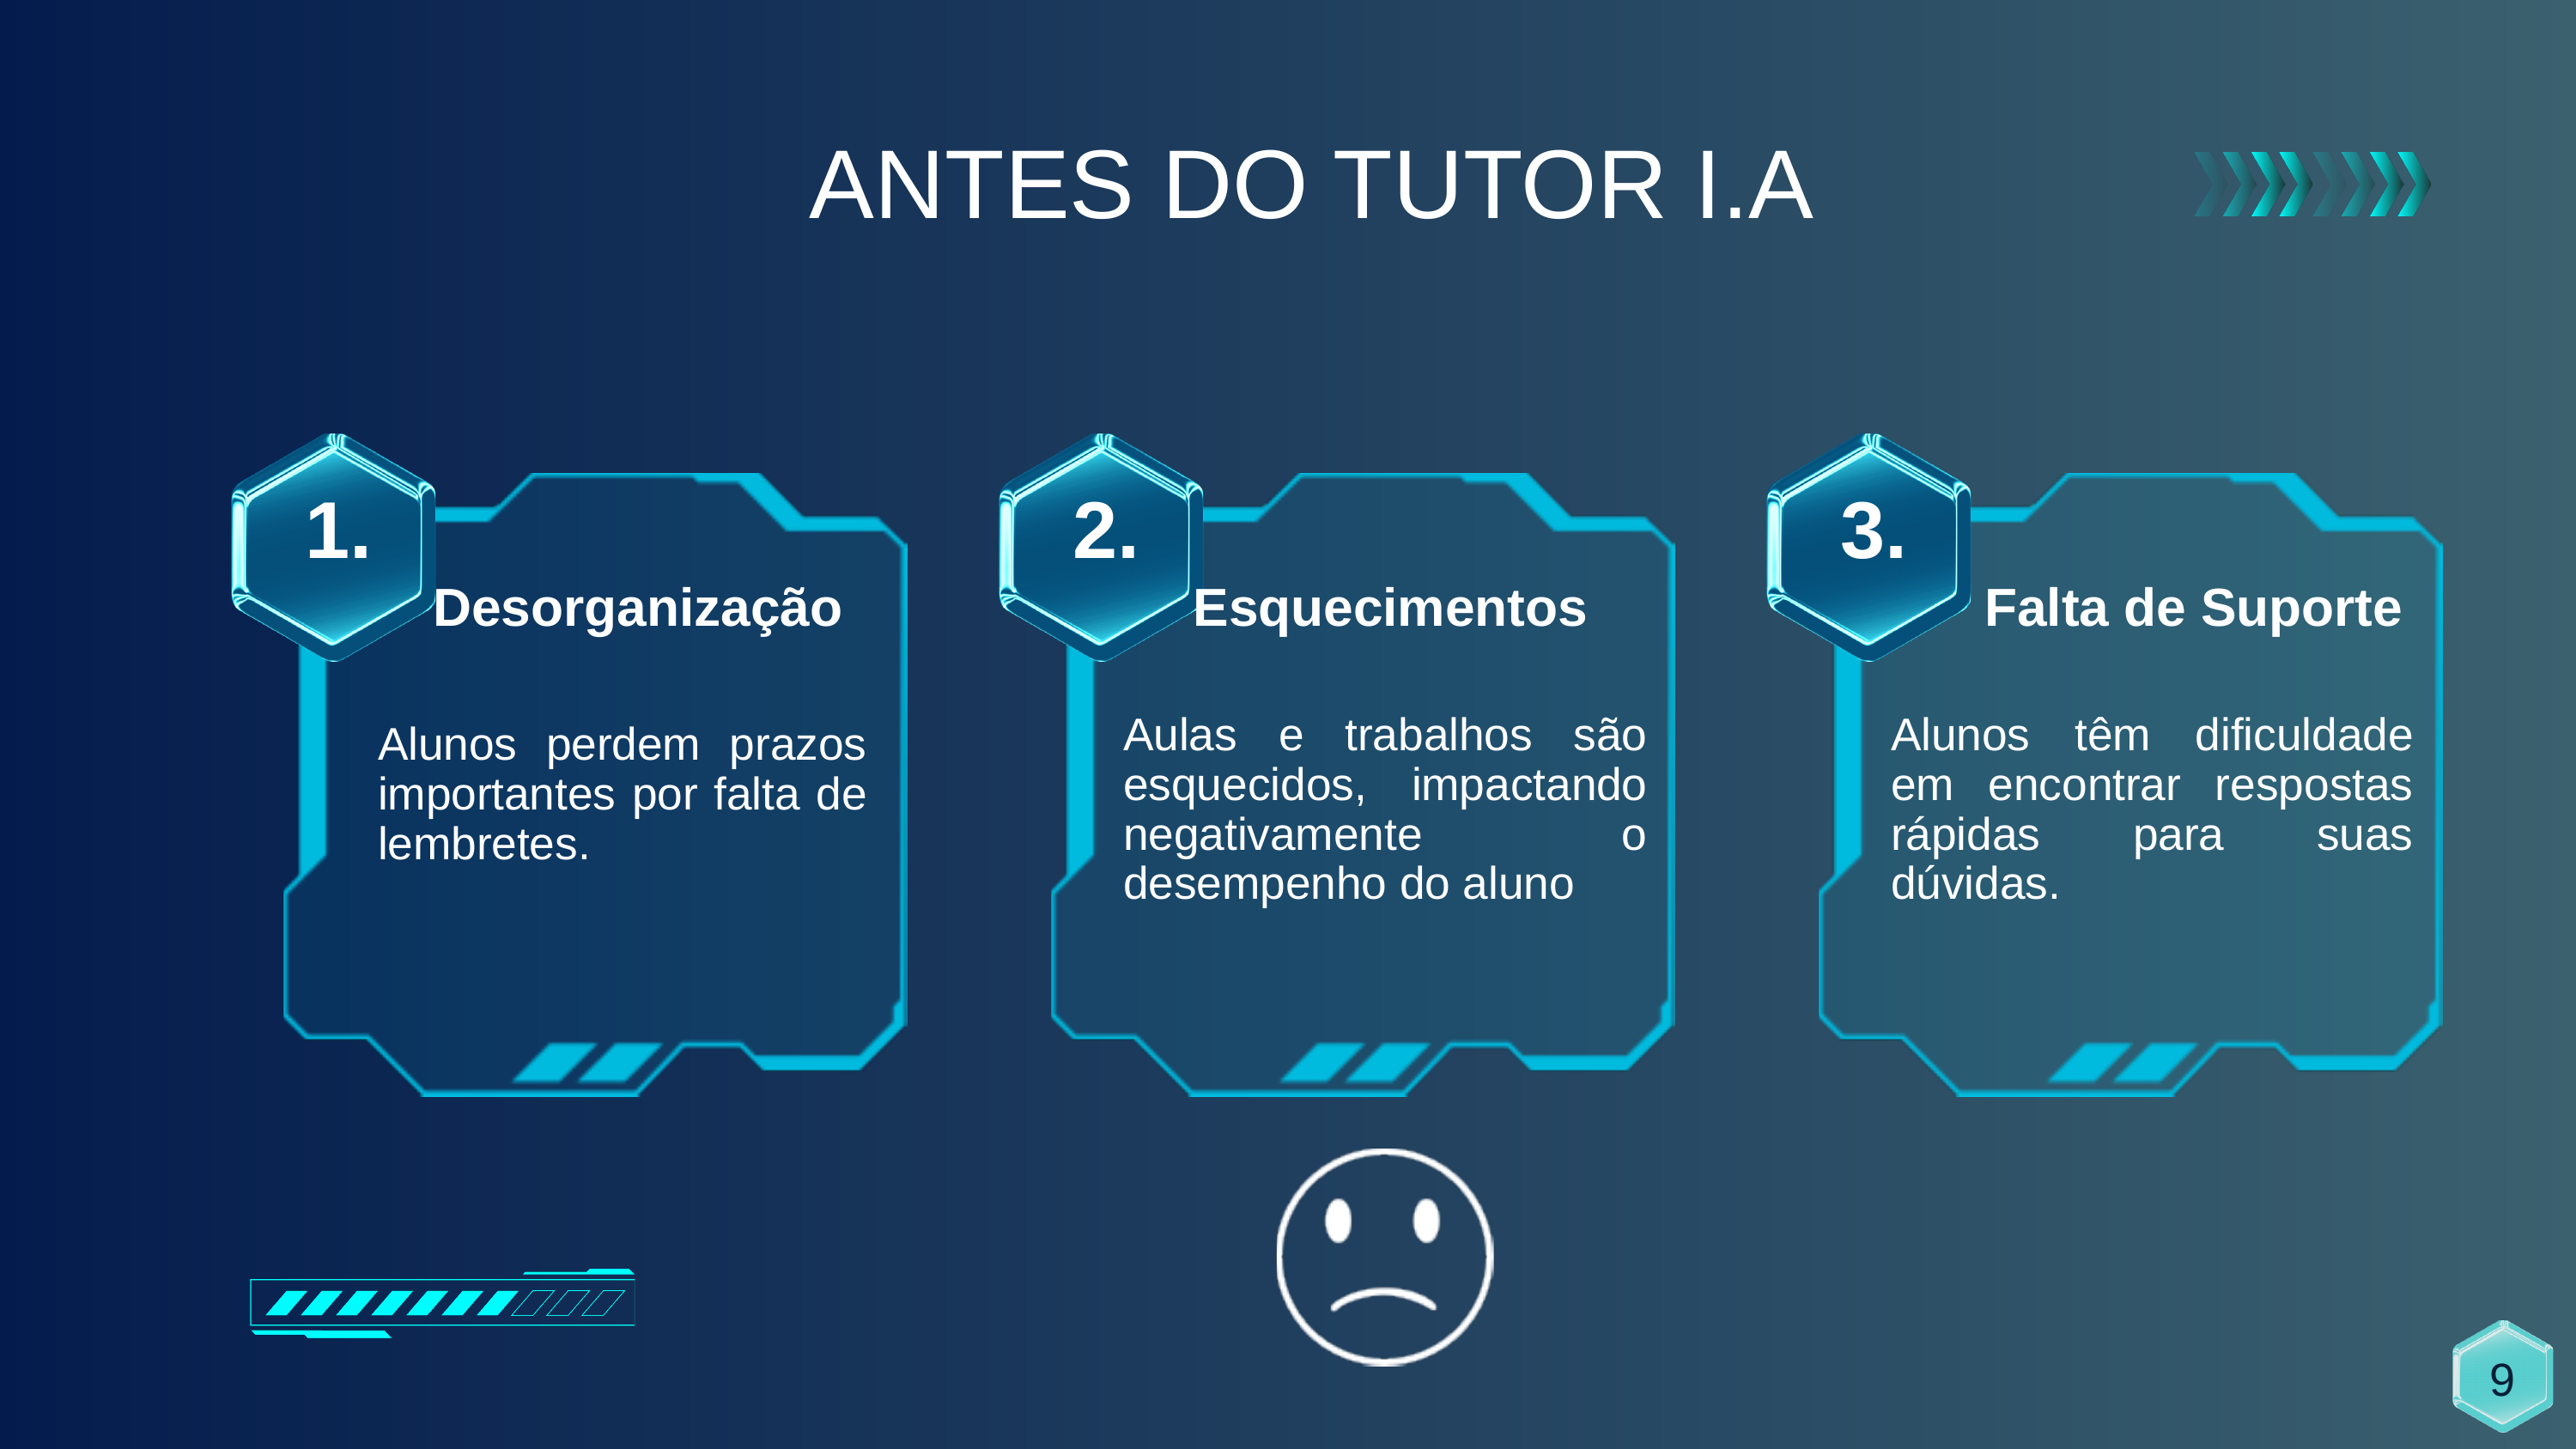

ANTES DO TUTOR I.A

1.
2.
3.
Desorganização
Esquecimentos
Falta de Suporte
Aulas e trabalhos são esquecidos, impactando negativamente     o desempenho do aluno
Alunos têm dificuldade em encontrar respostas rápidas para suas dúvidas.
Alunos perdem prazos importantes por falta de lembretes.

9